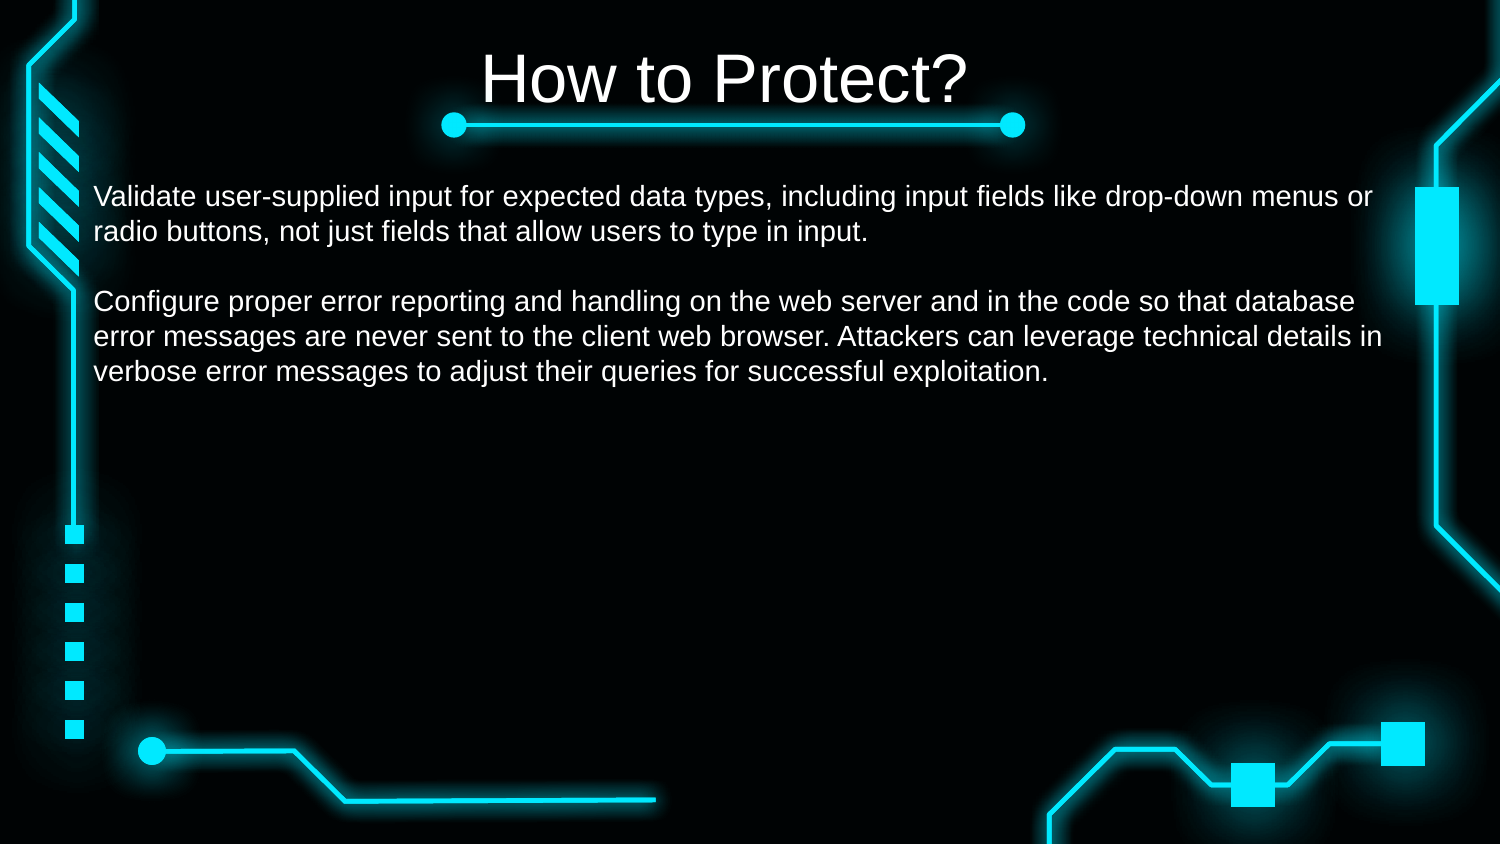

How to Protect?

Validate user-supplied input for expected data types, including input fields like drop-down menus or radio buttons, not just fields that allow users to type in input.

Configure proper error reporting and handling on the web server and in the code so that database error messages are never sent to the client web browser. Attackers can leverage technical details in verbose error messages to adjust their queries for successful exploitation.